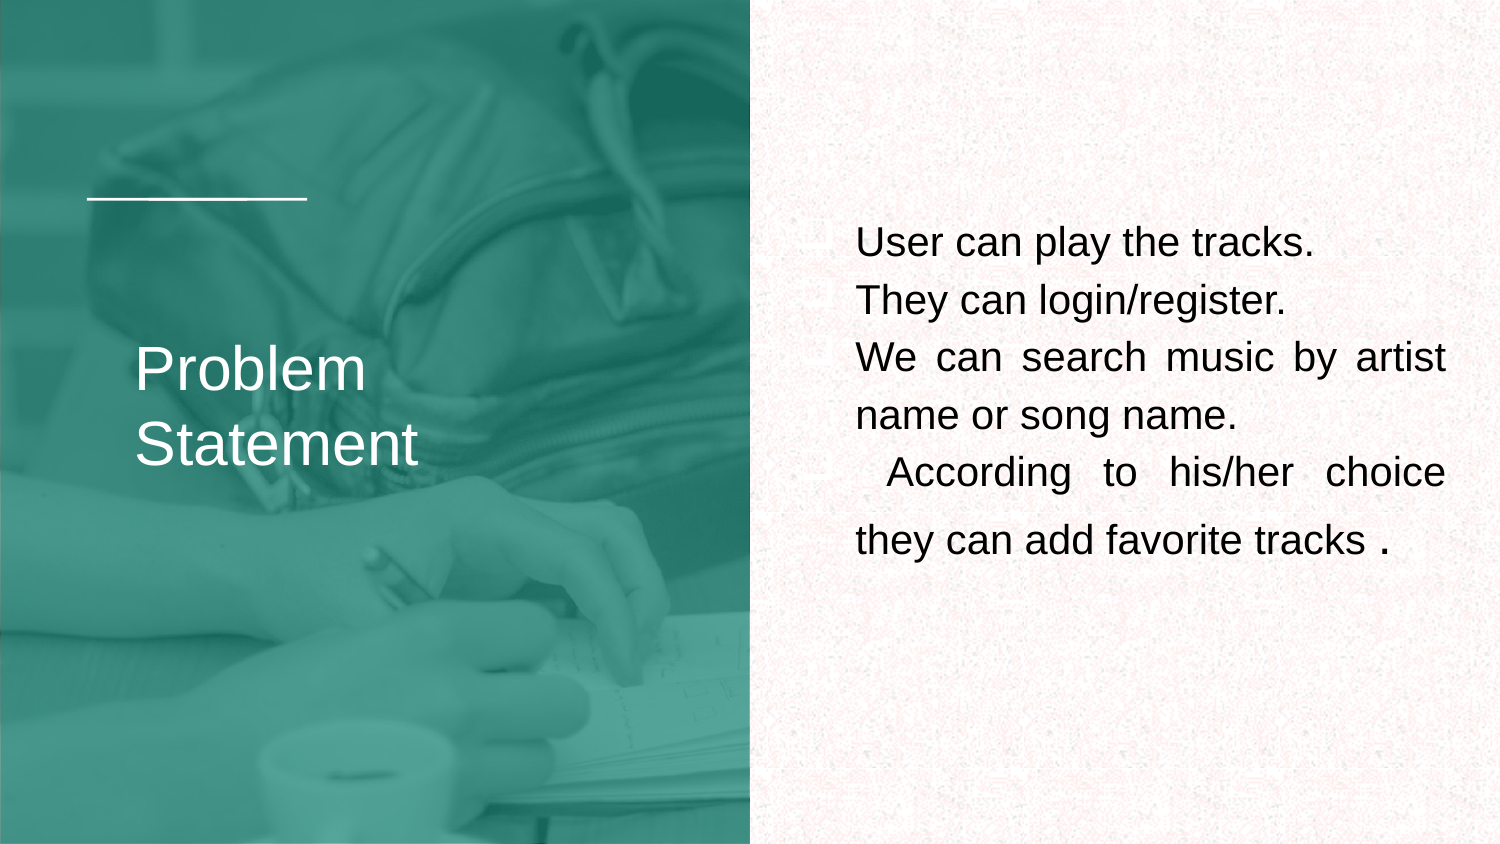

User can play the tracks.
They can login/register.
We can search music by artist name or song name.
 According to his/her choice they can add favorite tracks .

# Problem Statement